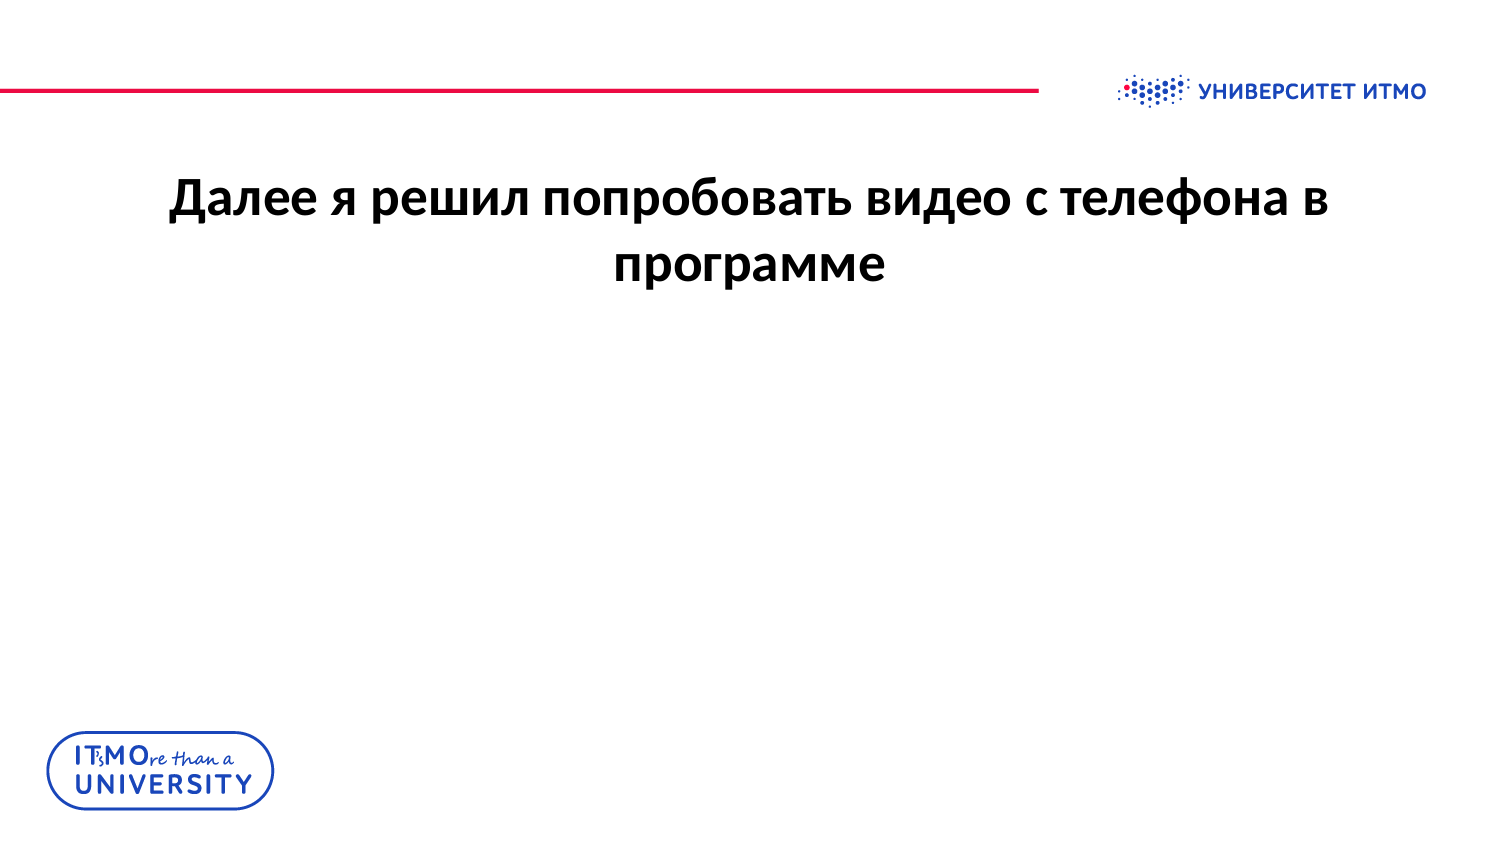

# Далее я решил попробовать видео с телефона в программе